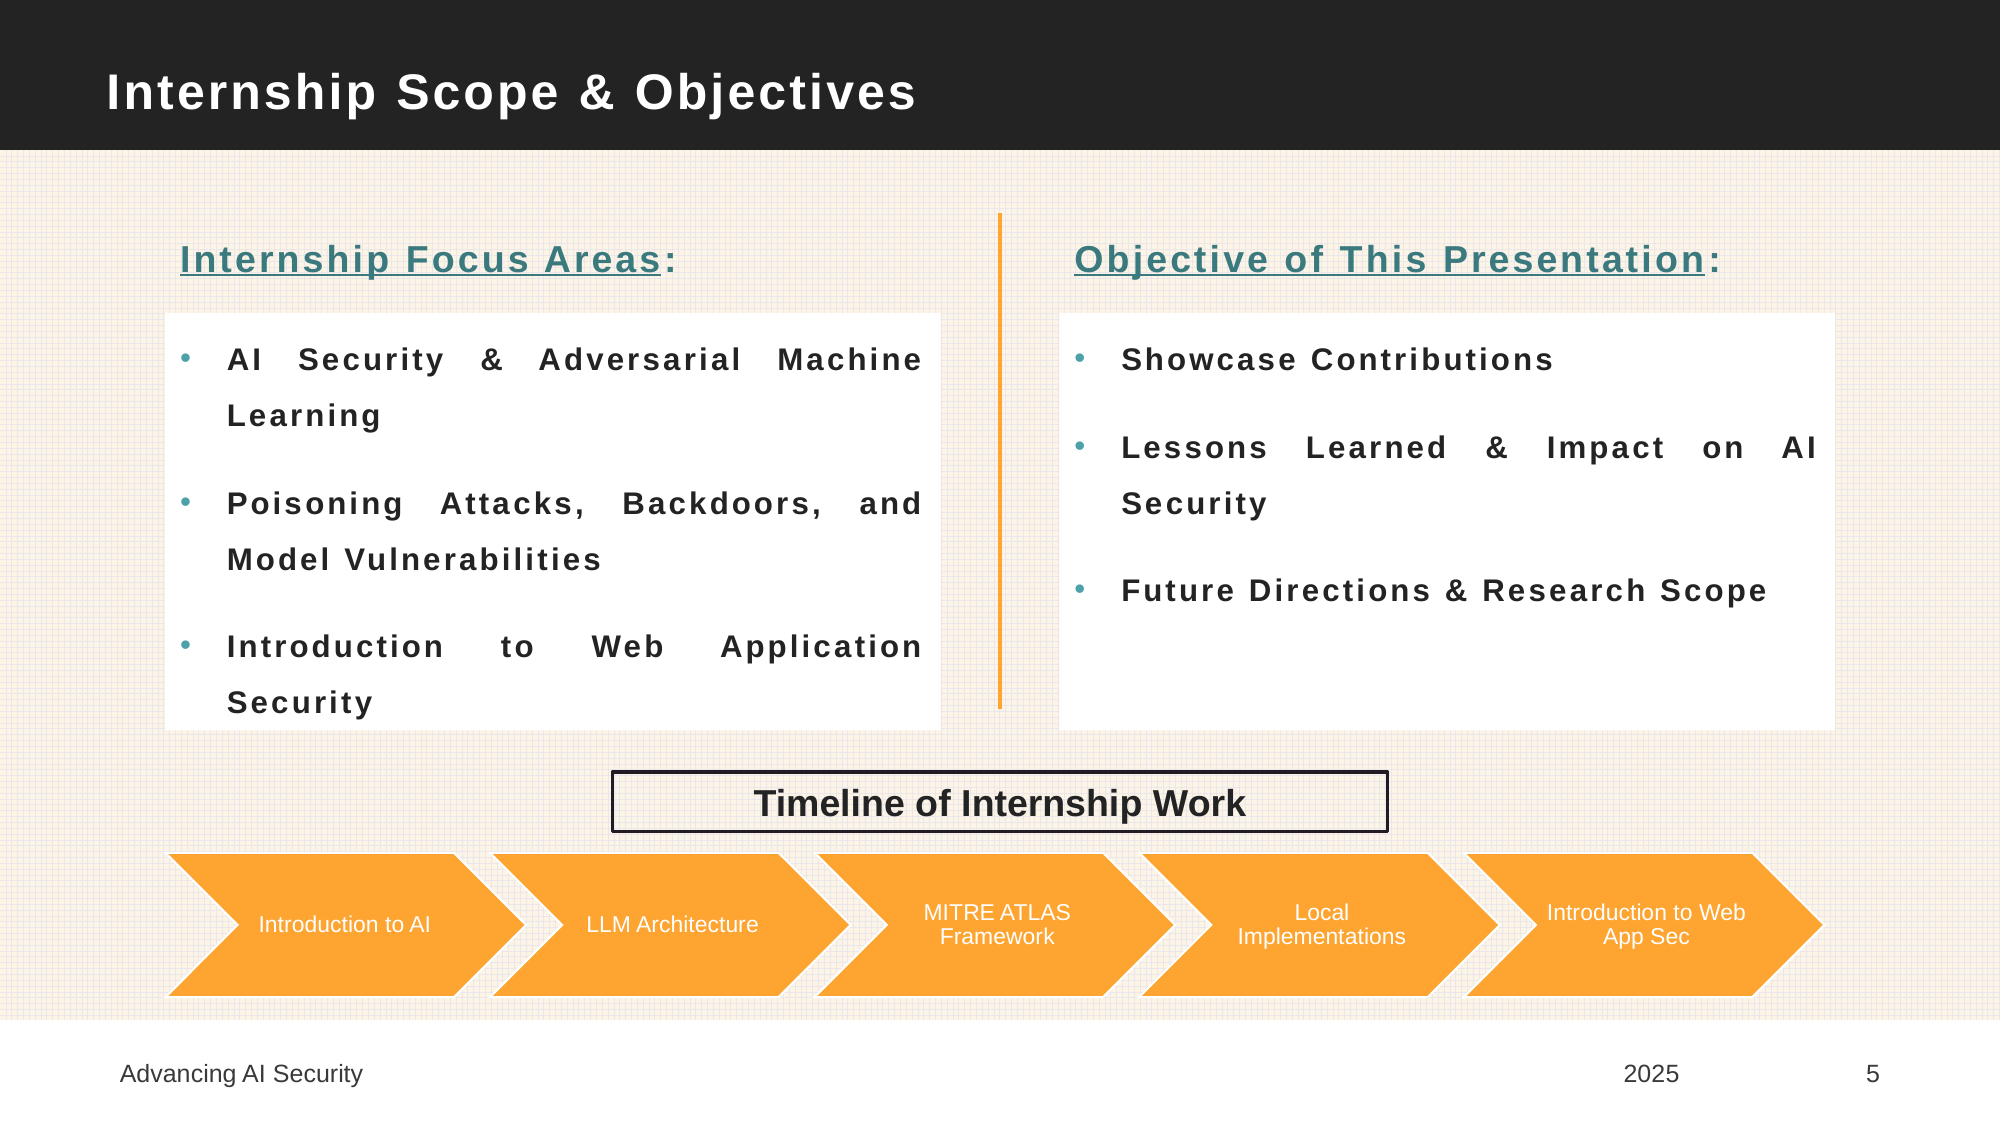

# Internship Scope & Objectives
Internship Focus Areas:

Objective of This Presentation:

AI Security & Adversarial Machine Learning
Poisoning Attacks, Backdoors, and Model Vulnerabilities
Introduction to Web Application Security
Showcase Contributions
Lessons Learned & Impact on AI Security
Future Directions & Research Scope

Timeline of Internship Work
Introduction to AI
LLM Architecture
MITRE ATLAS Framework
Local Implementations
Introduction to Web App Sec
Advancing AI Security
2025
5